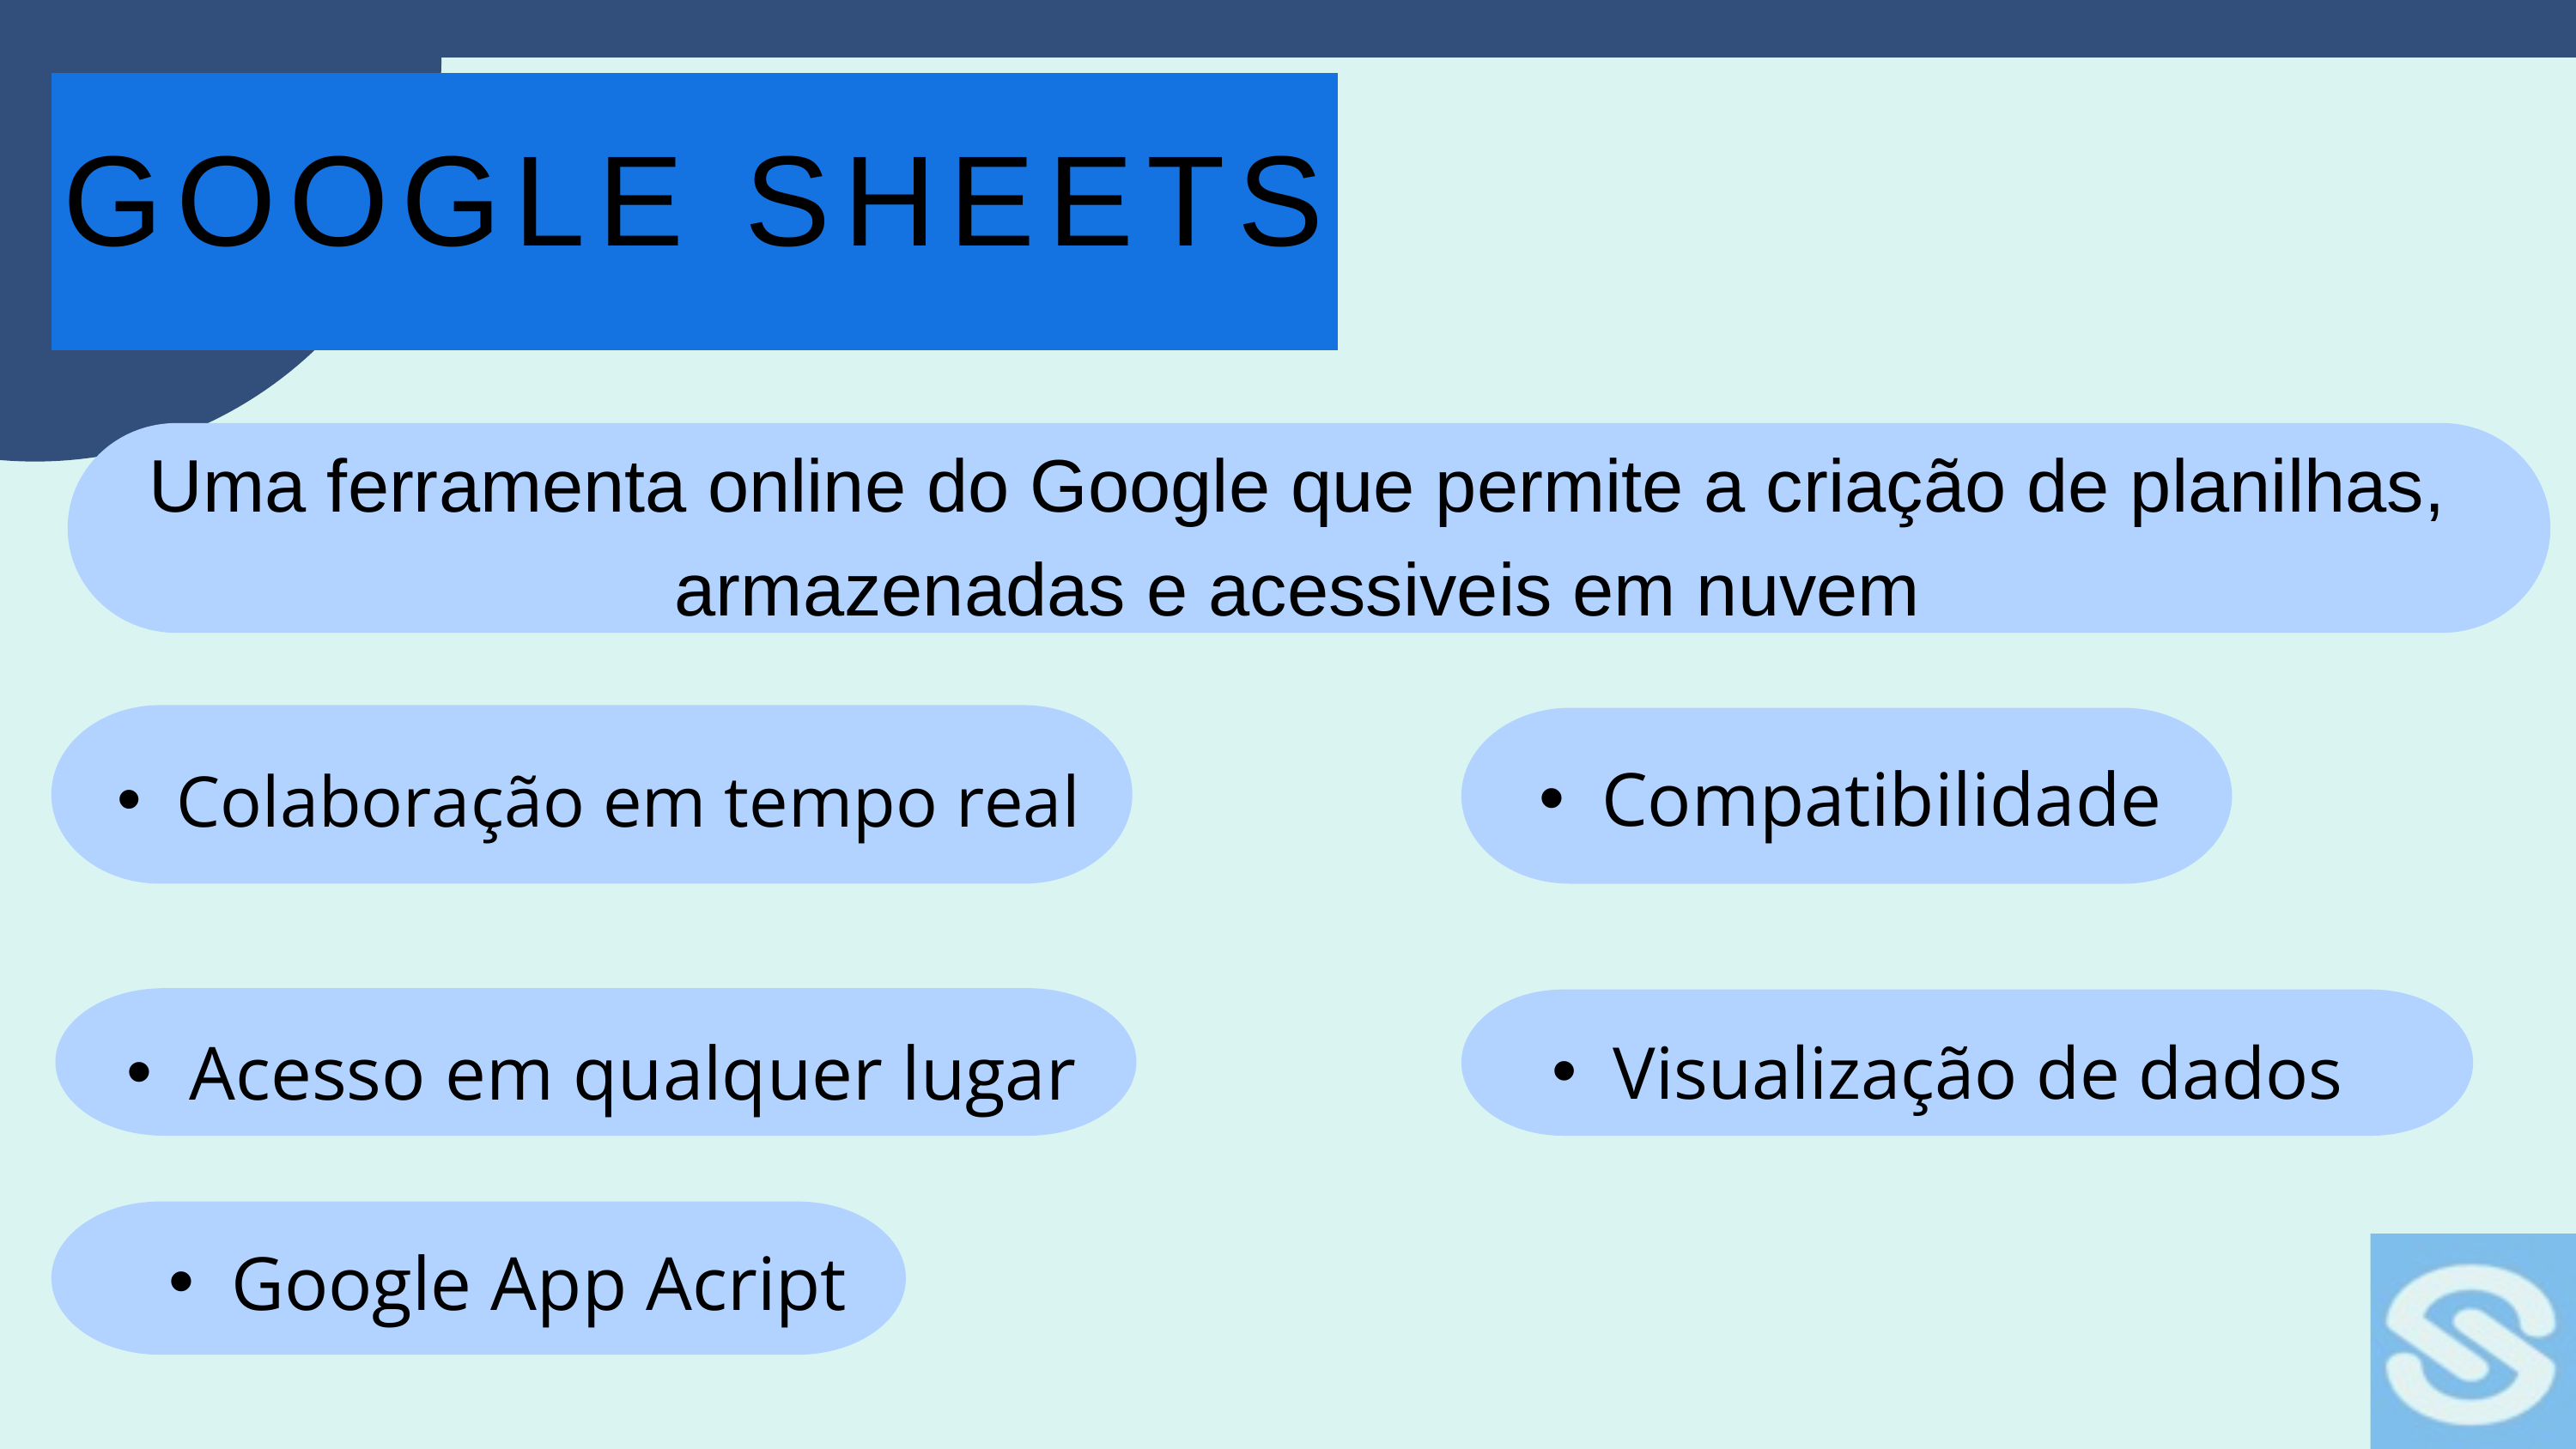

GOOGLE SHEETS
Uma ferramenta online do Google que permite a criação de planilhas, armazenadas e acessiveis em nuvem

Compatibilidade
Colaboração em tempo real

Acesso em qualquer lugar
Visualização de dados

Google App Acript